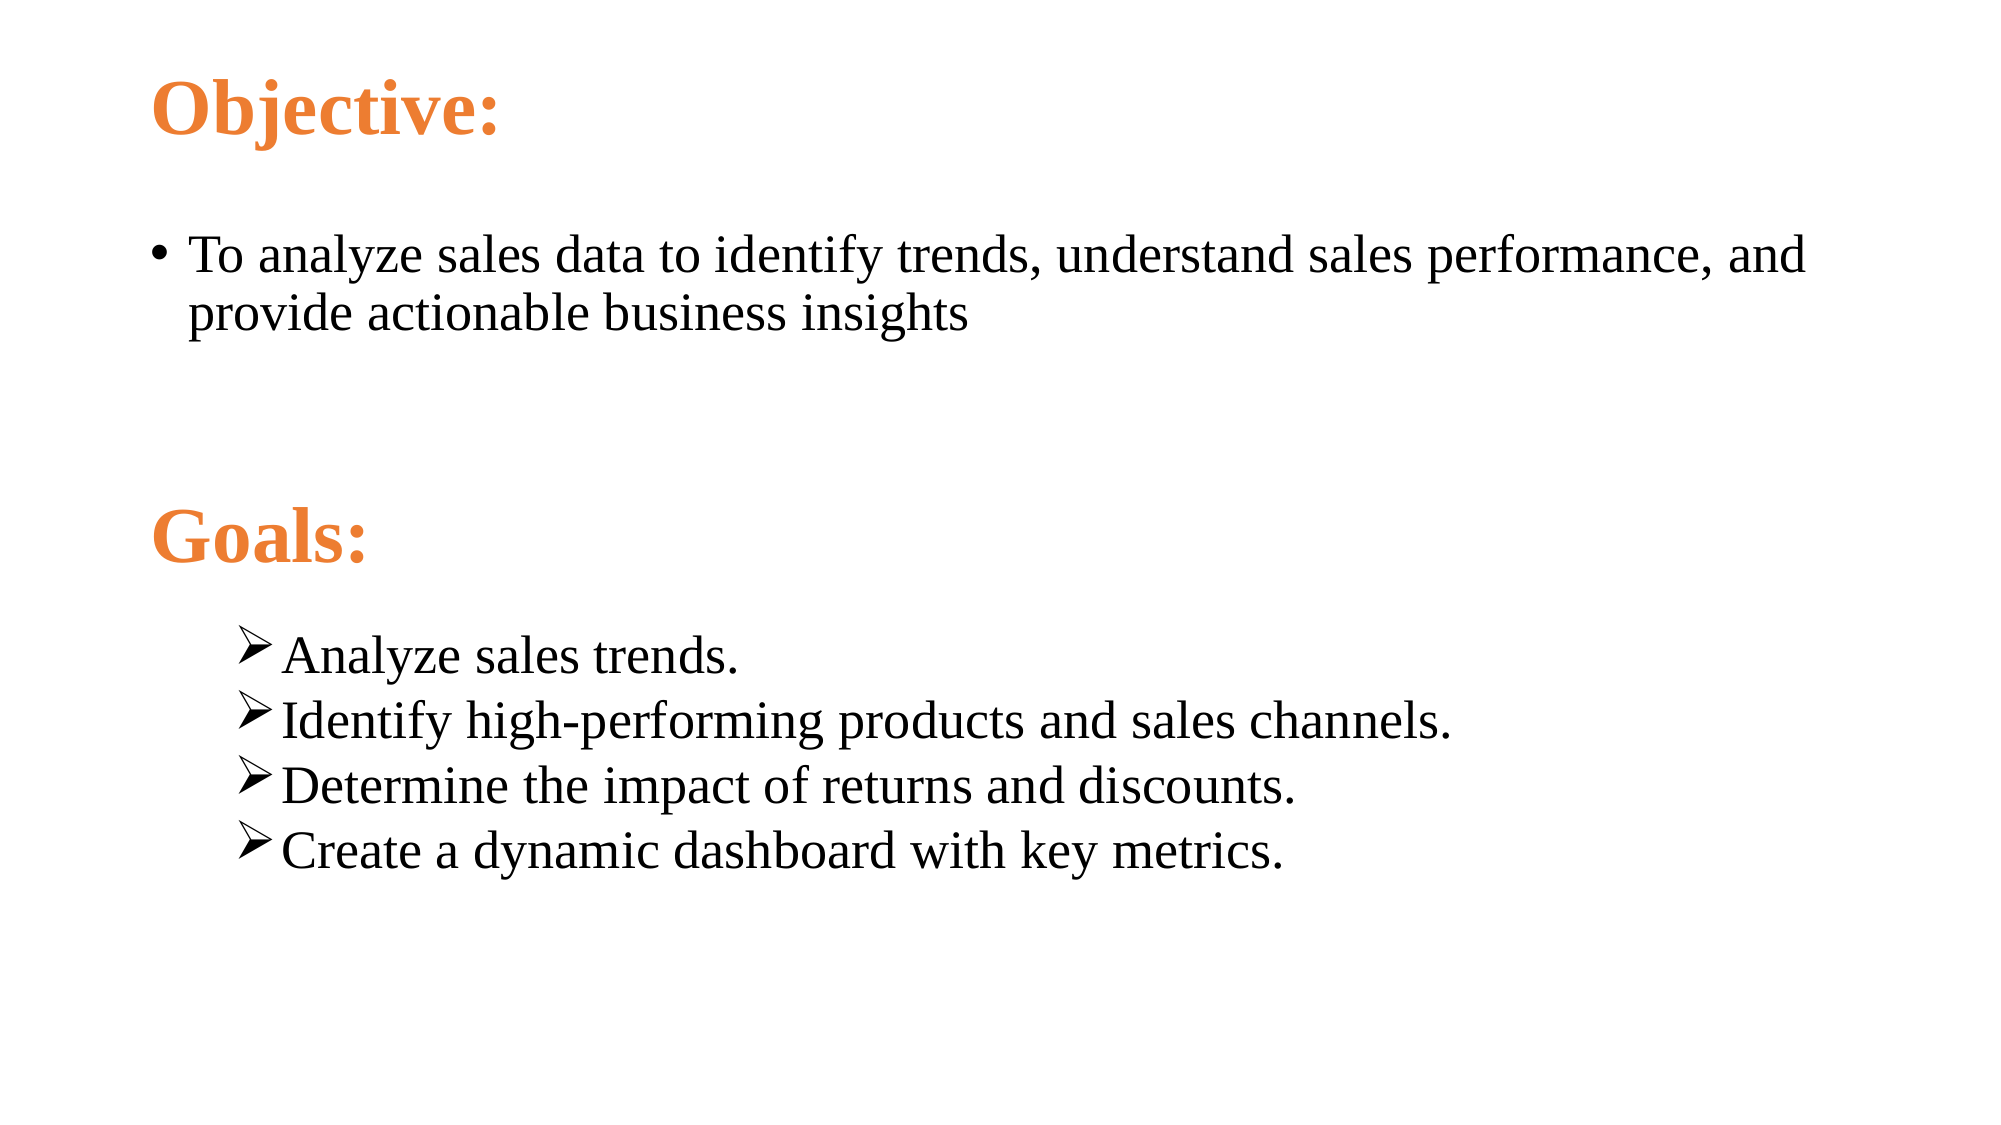

# Objective:
To analyze sales data to identify trends, understand sales performance, and provide actionable business insights
Goals:
Analyze sales trends.
Identify high-performing products and sales channels.
Determine the impact of returns and discounts.
Create a dynamic dashboard with key metrics.